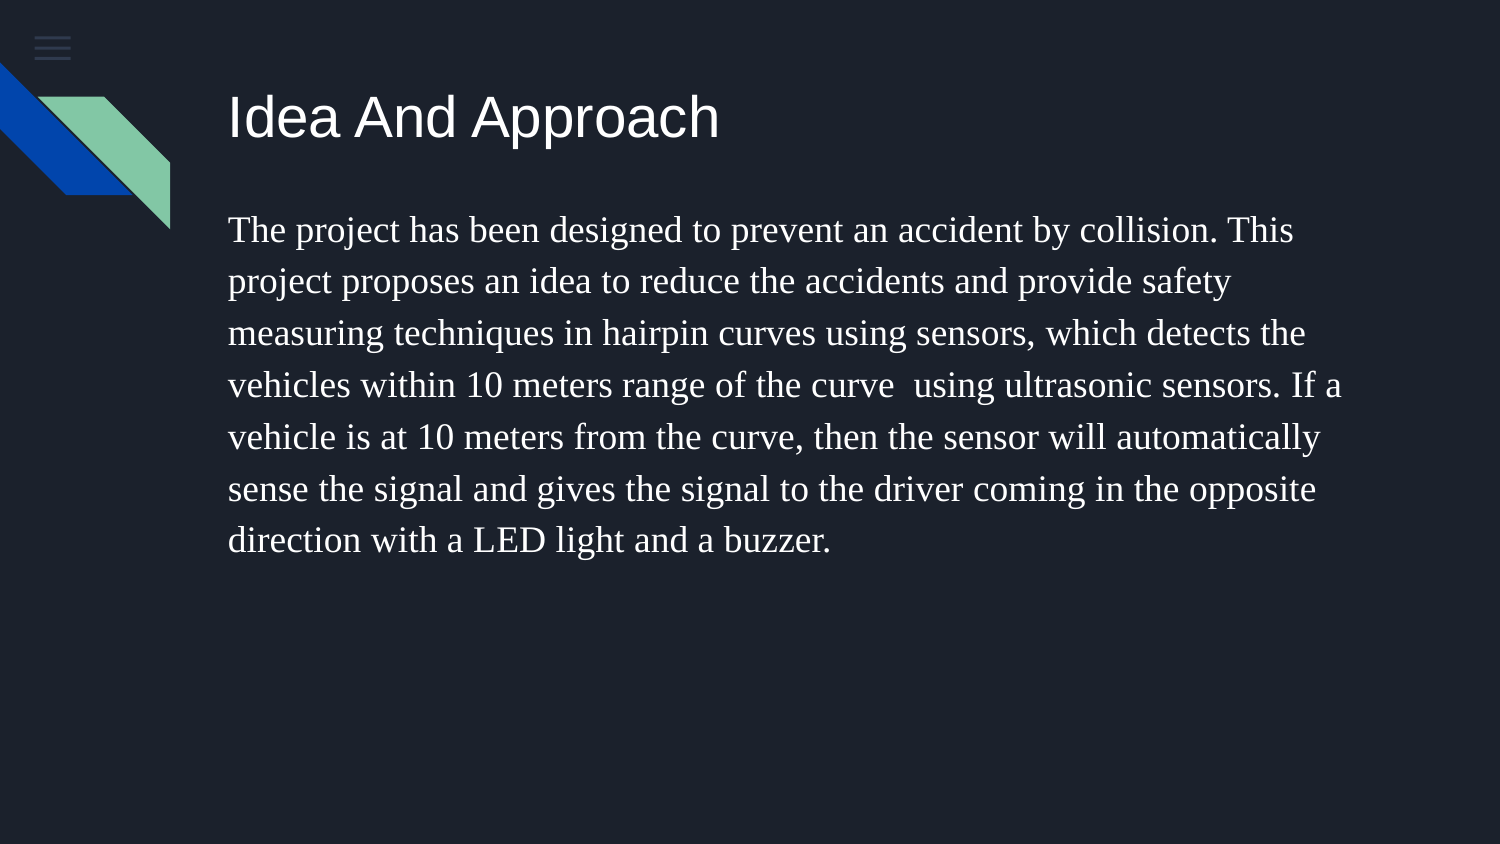

# Idea And Approach
The project has been designed to prevent an accident by collision. This project proposes an idea to reduce the accidents and provide safety measuring techniques in hairpin curves using sensors, which detects the vehicles within 10 meters range of the curve  using ultrasonic sensors. If a vehicle is at 10 meters from the curve, then the sensor will automatically sense the signal and gives the signal to the driver coming in the opposite direction with a LED light and a buzzer.